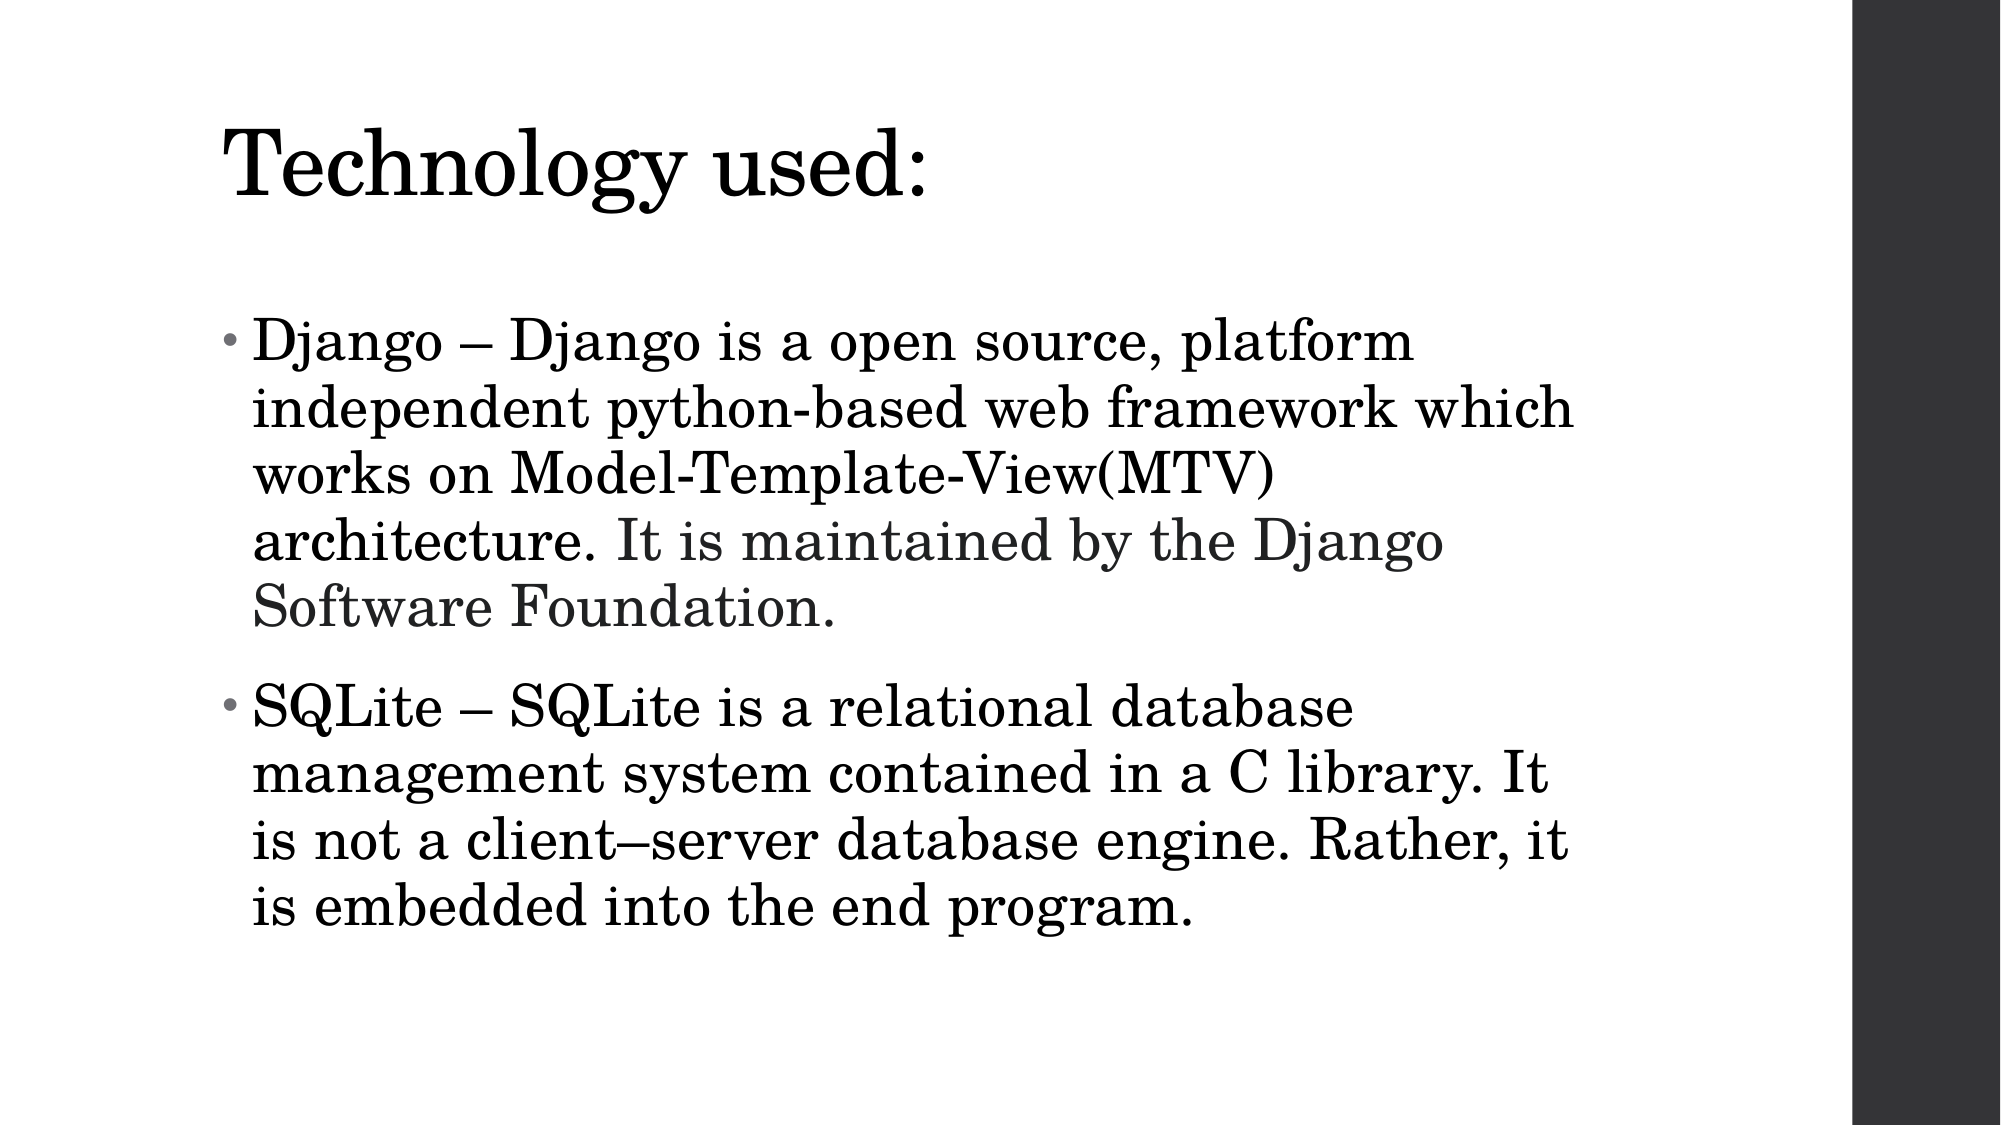

# Technology used:
Django – Django is a open source, platform independent python-based web framework which works on Model-Template-View(MTV) architecture. It is maintained by the Django Software Foundation.
SQLite – SQLite is a relational database management system contained in a C library. It is not a client–server database engine. Rather, it is embedded into the end program.